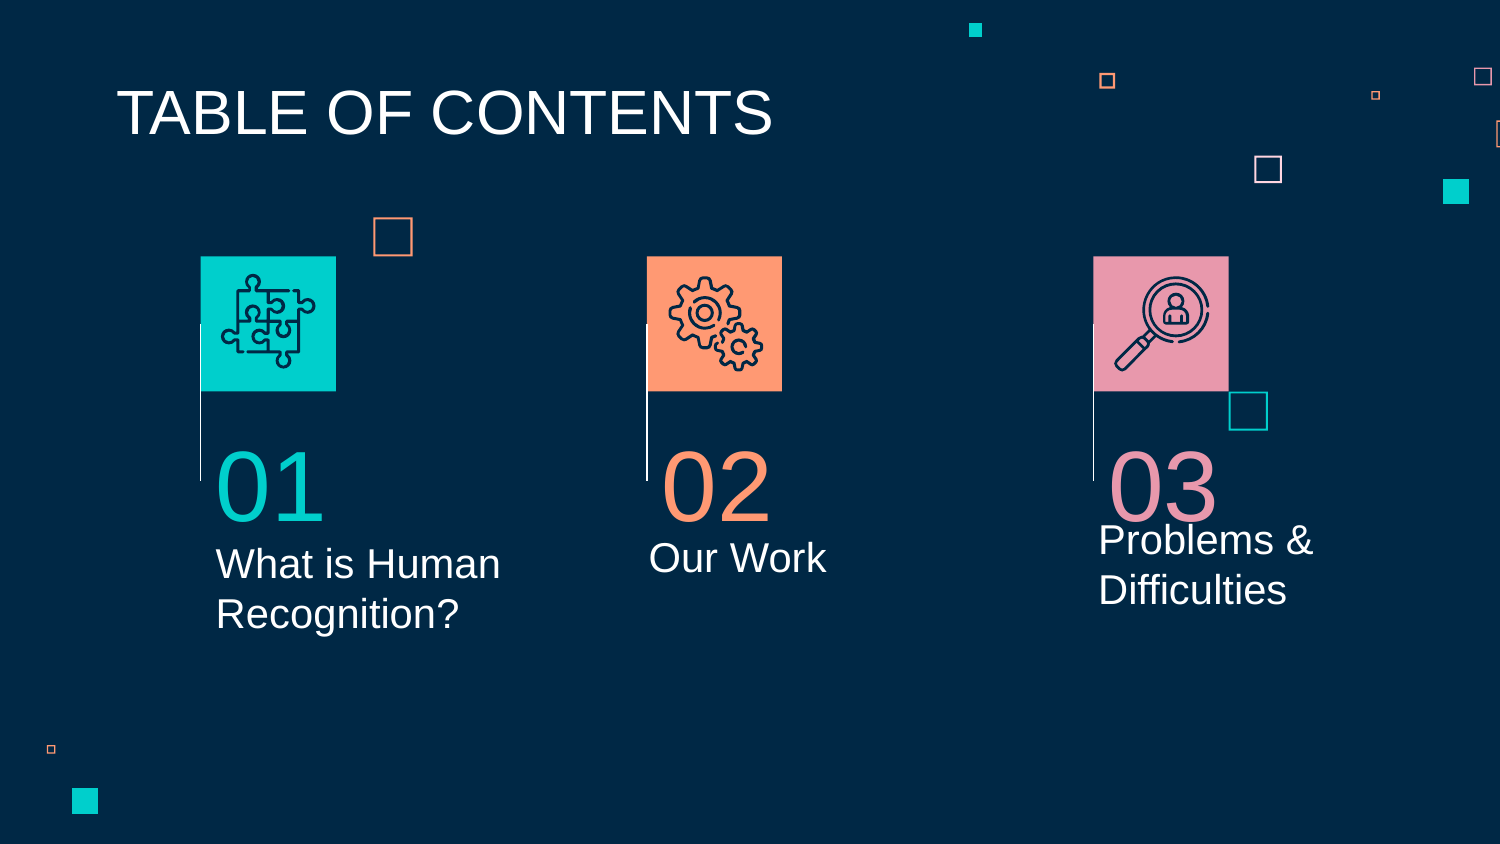

TABLE OF CONTENTS

01
02
03
Our Work
Problems & Difficulties
# What is Human Recognition?